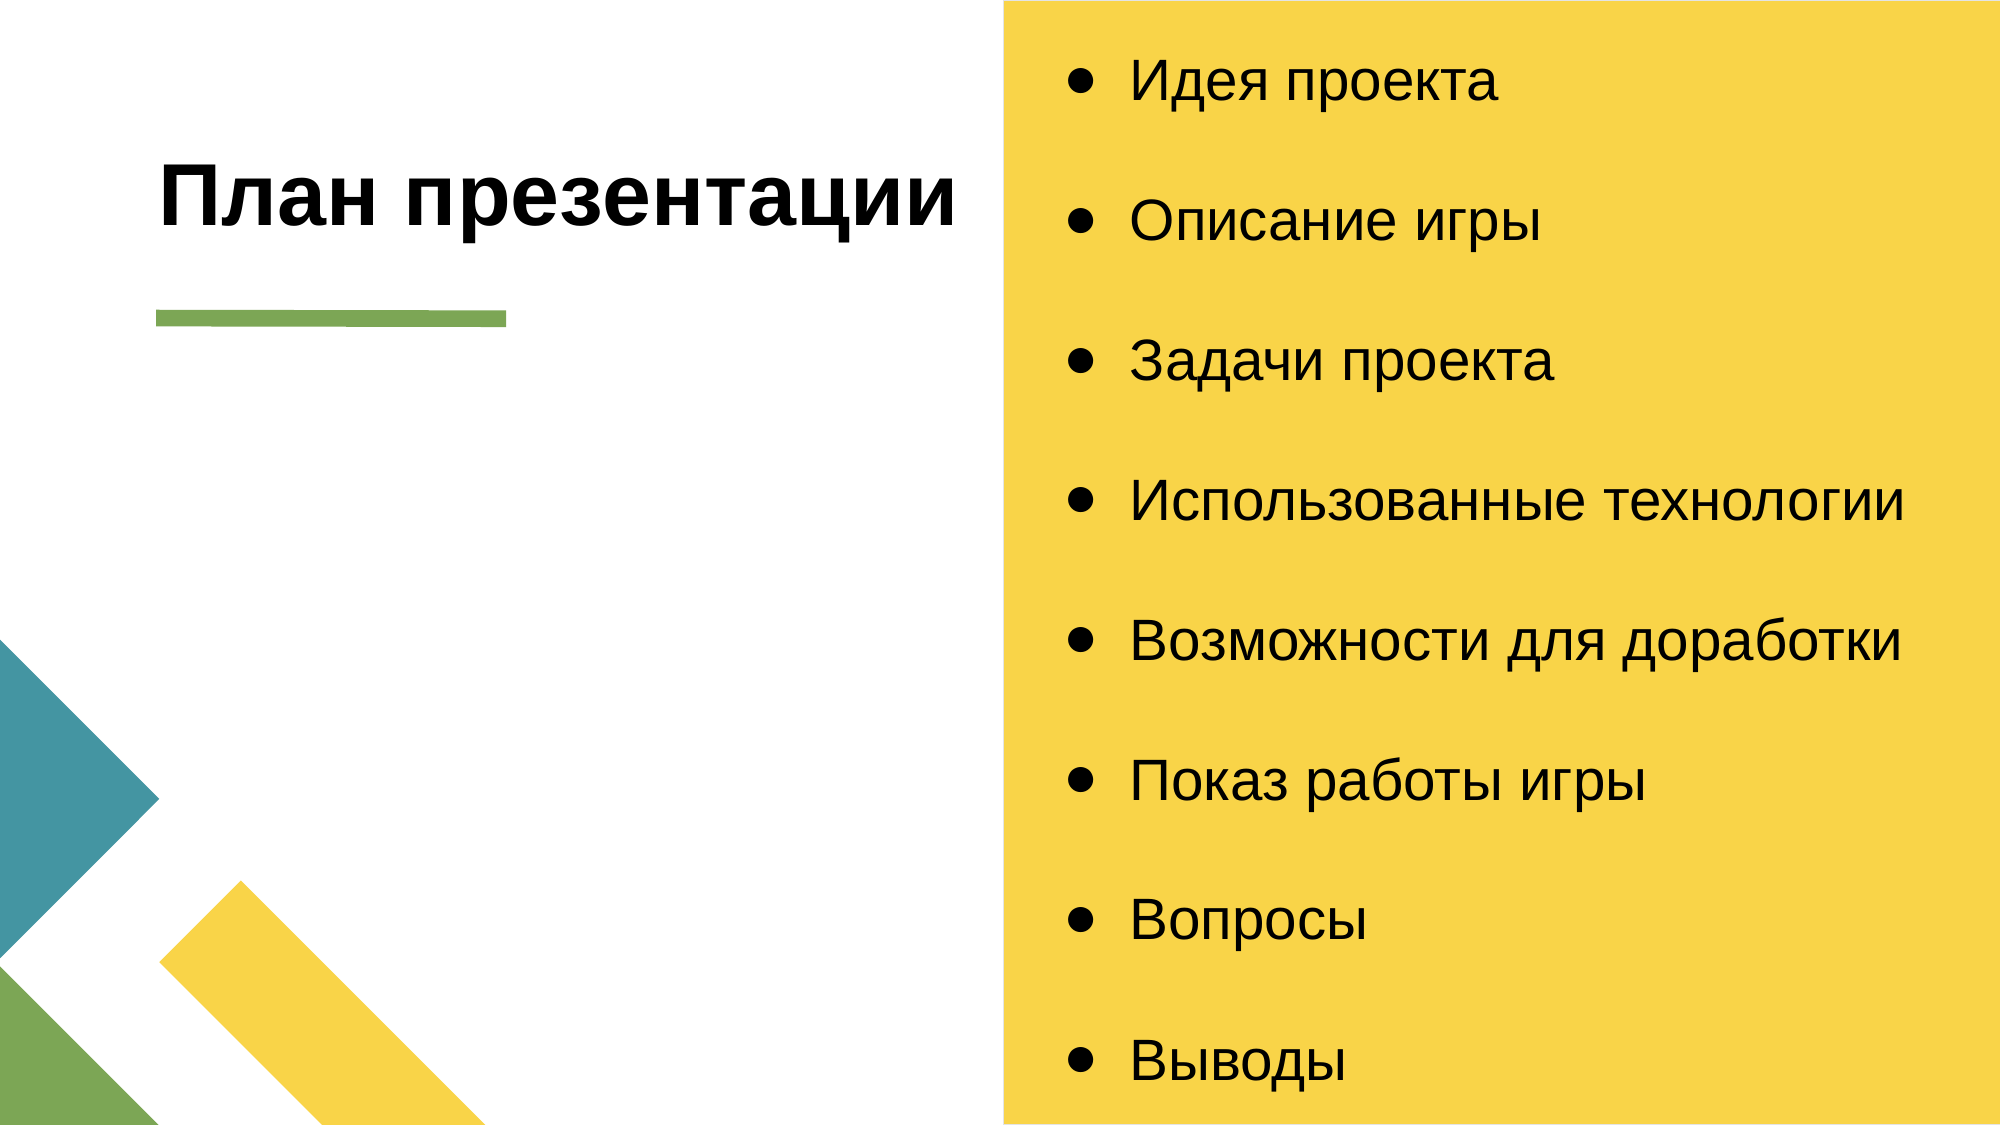

Идея проекта

Описание игры

Задачи проекта

Использованные технологии

Возможности для доработки

Показ работы игры

Вопросы

Выводы
# План презентации